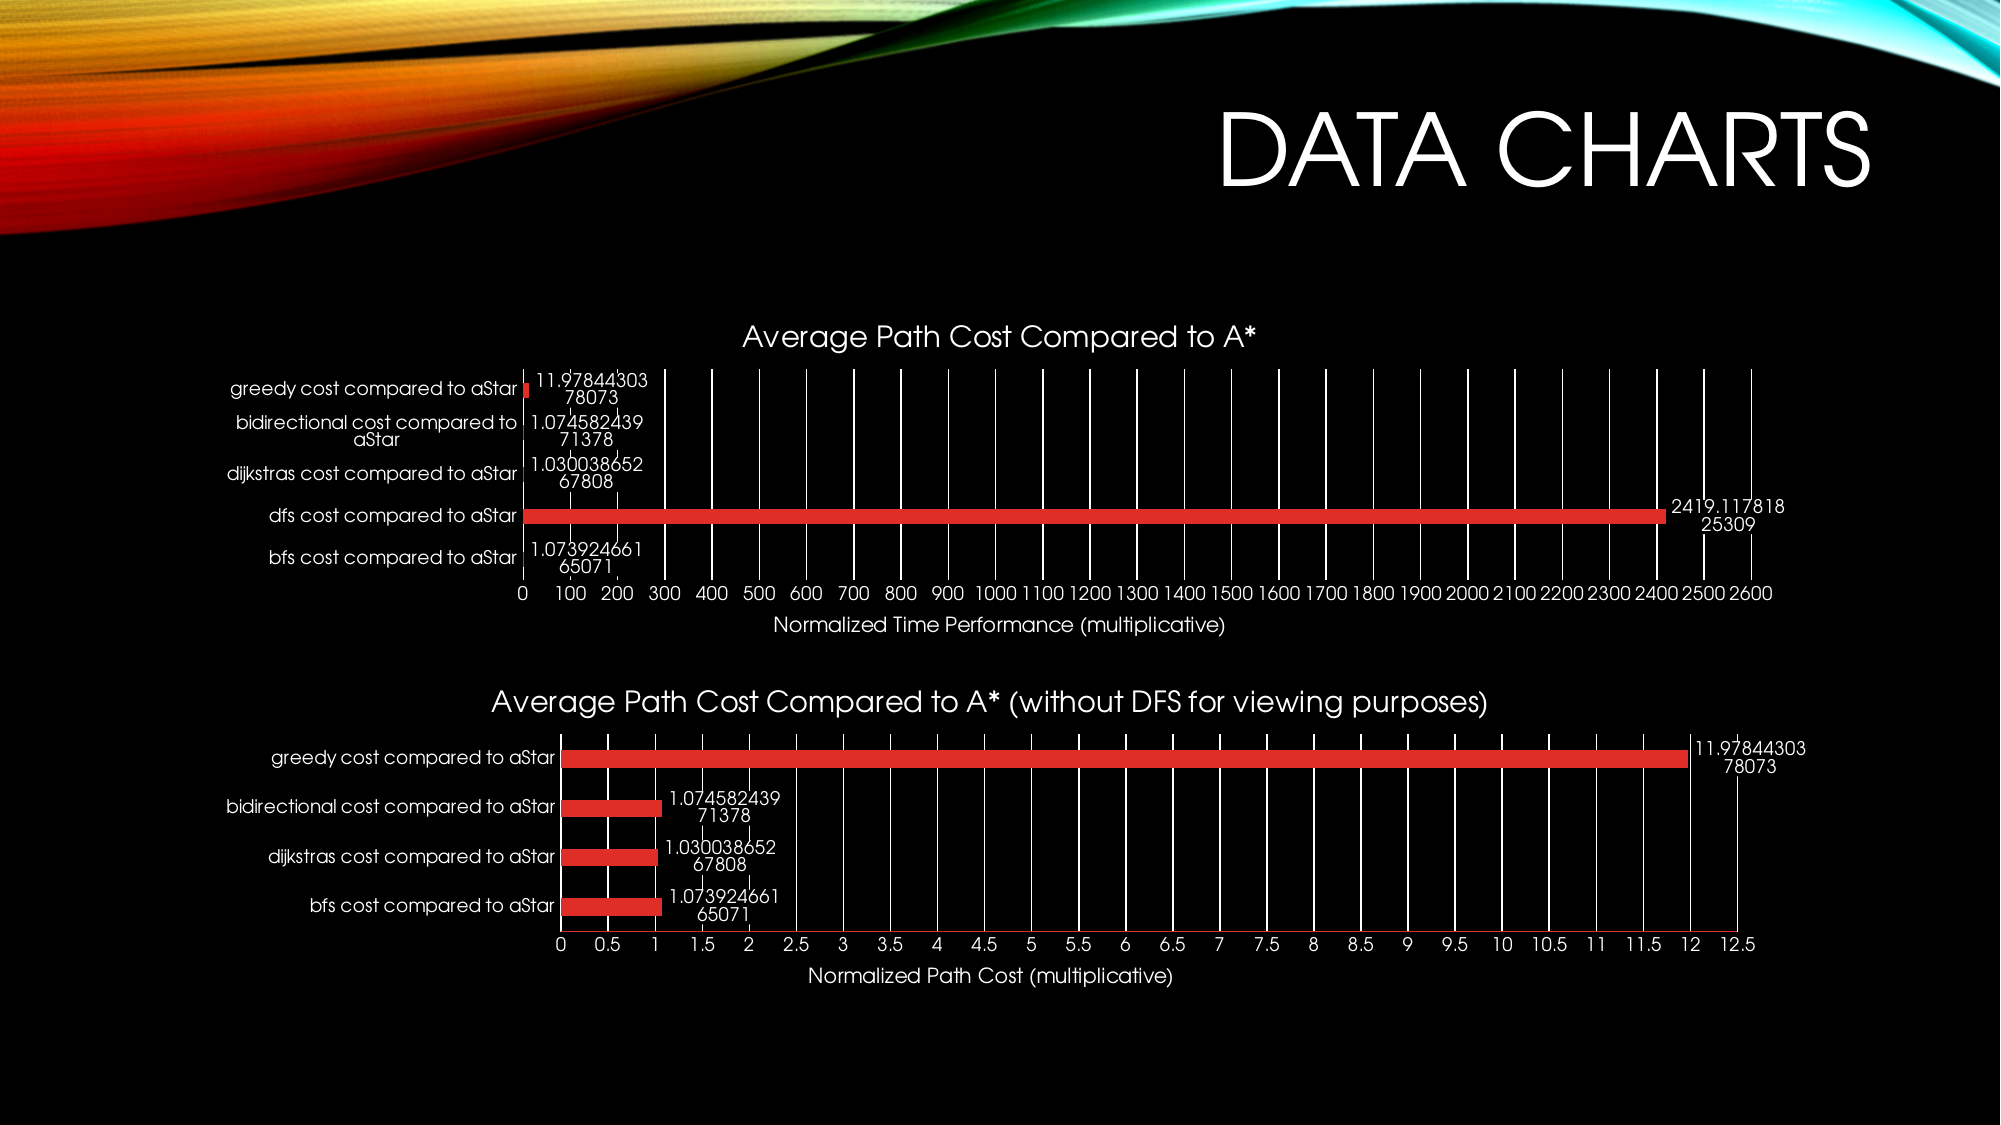

Data Charts

### Chart: Average Path Cost Compared to A*

| Category |  |
|---|---|
| bfs cost compared to aStar | 1.0739246616507148 |
| dfs cost compared to aStar | 2419.117818253089 |
| dijkstras cost compared to aStar | 1.0300386526780785 |
| bidirectional cost compared to aStar | 1.0745824397137813 |
| greedy cost compared to aStar | 11.978443037807269 |

### Chart: Average Path Cost Compared to A* (without DFS for viewing purposes)

| Category |  |
|---|---|
| bfs cost compared to aStar | 1.0739246616507148 |
| dijkstras cost compared to aStar | 1.0300386526780785 |
| bidirectional cost compared to aStar | 1.0745824397137813 |
| greedy cost compared to aStar | 11.978443037807269 |